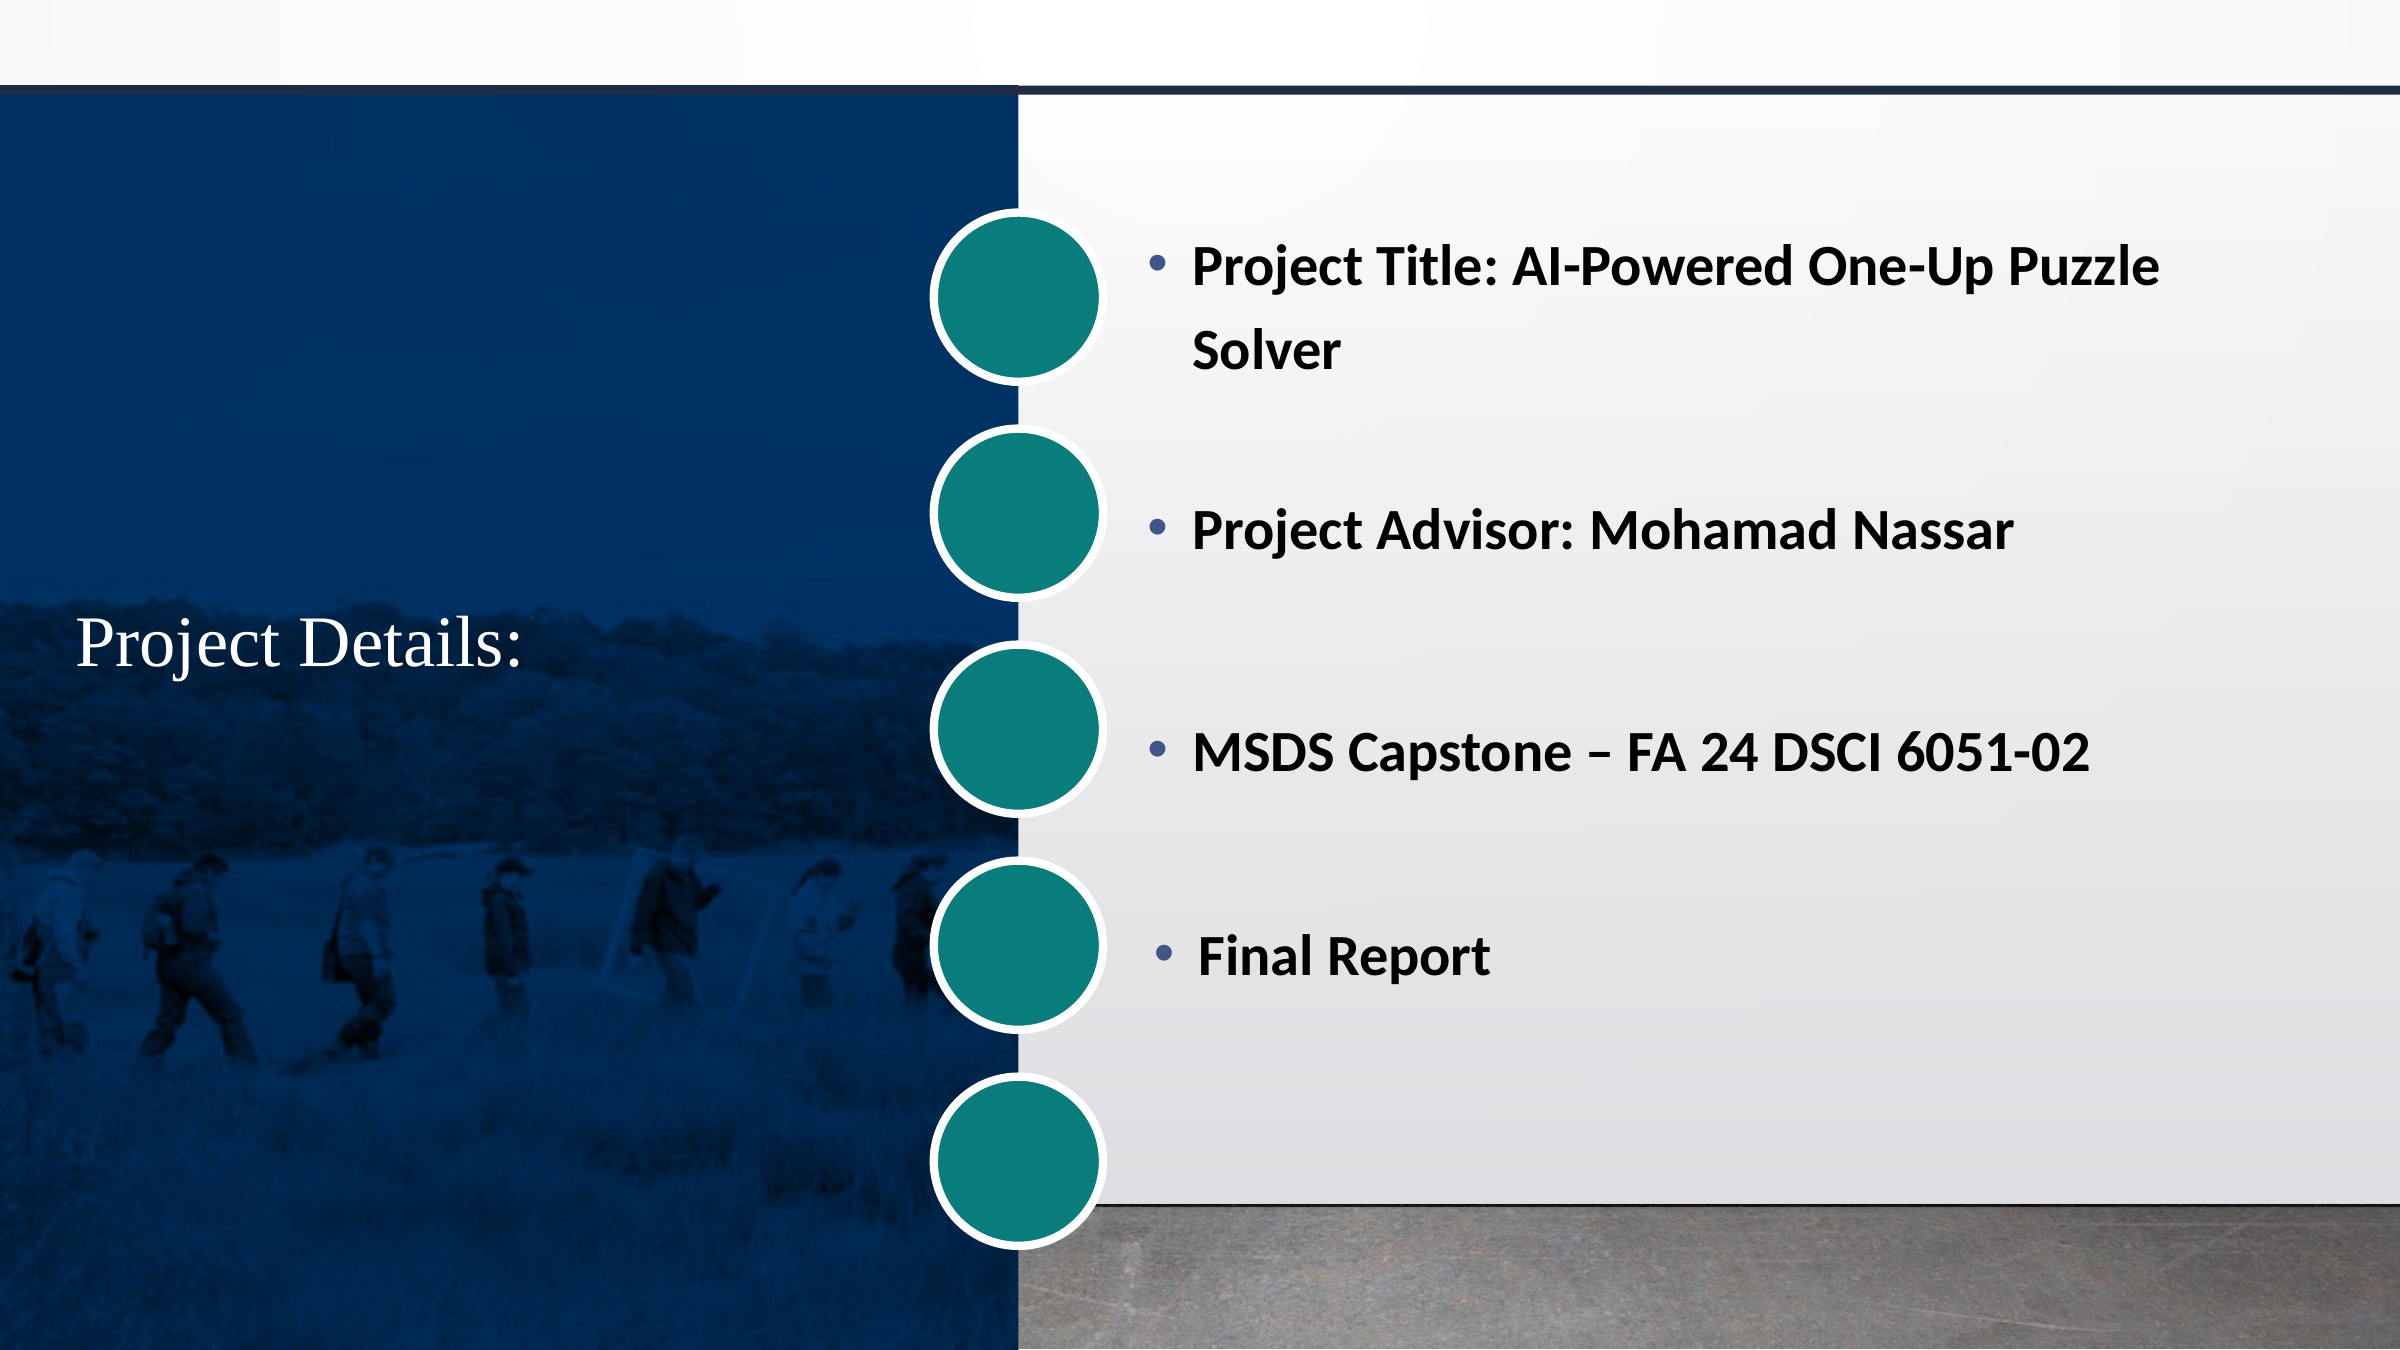

Project Title: AI-Powered One-Up Puzzle Solver

Project Advisor: Mohamad Nassar
# Project Details:
MSDS Capstone – FA 24 DSCI 6051-02
Final Report